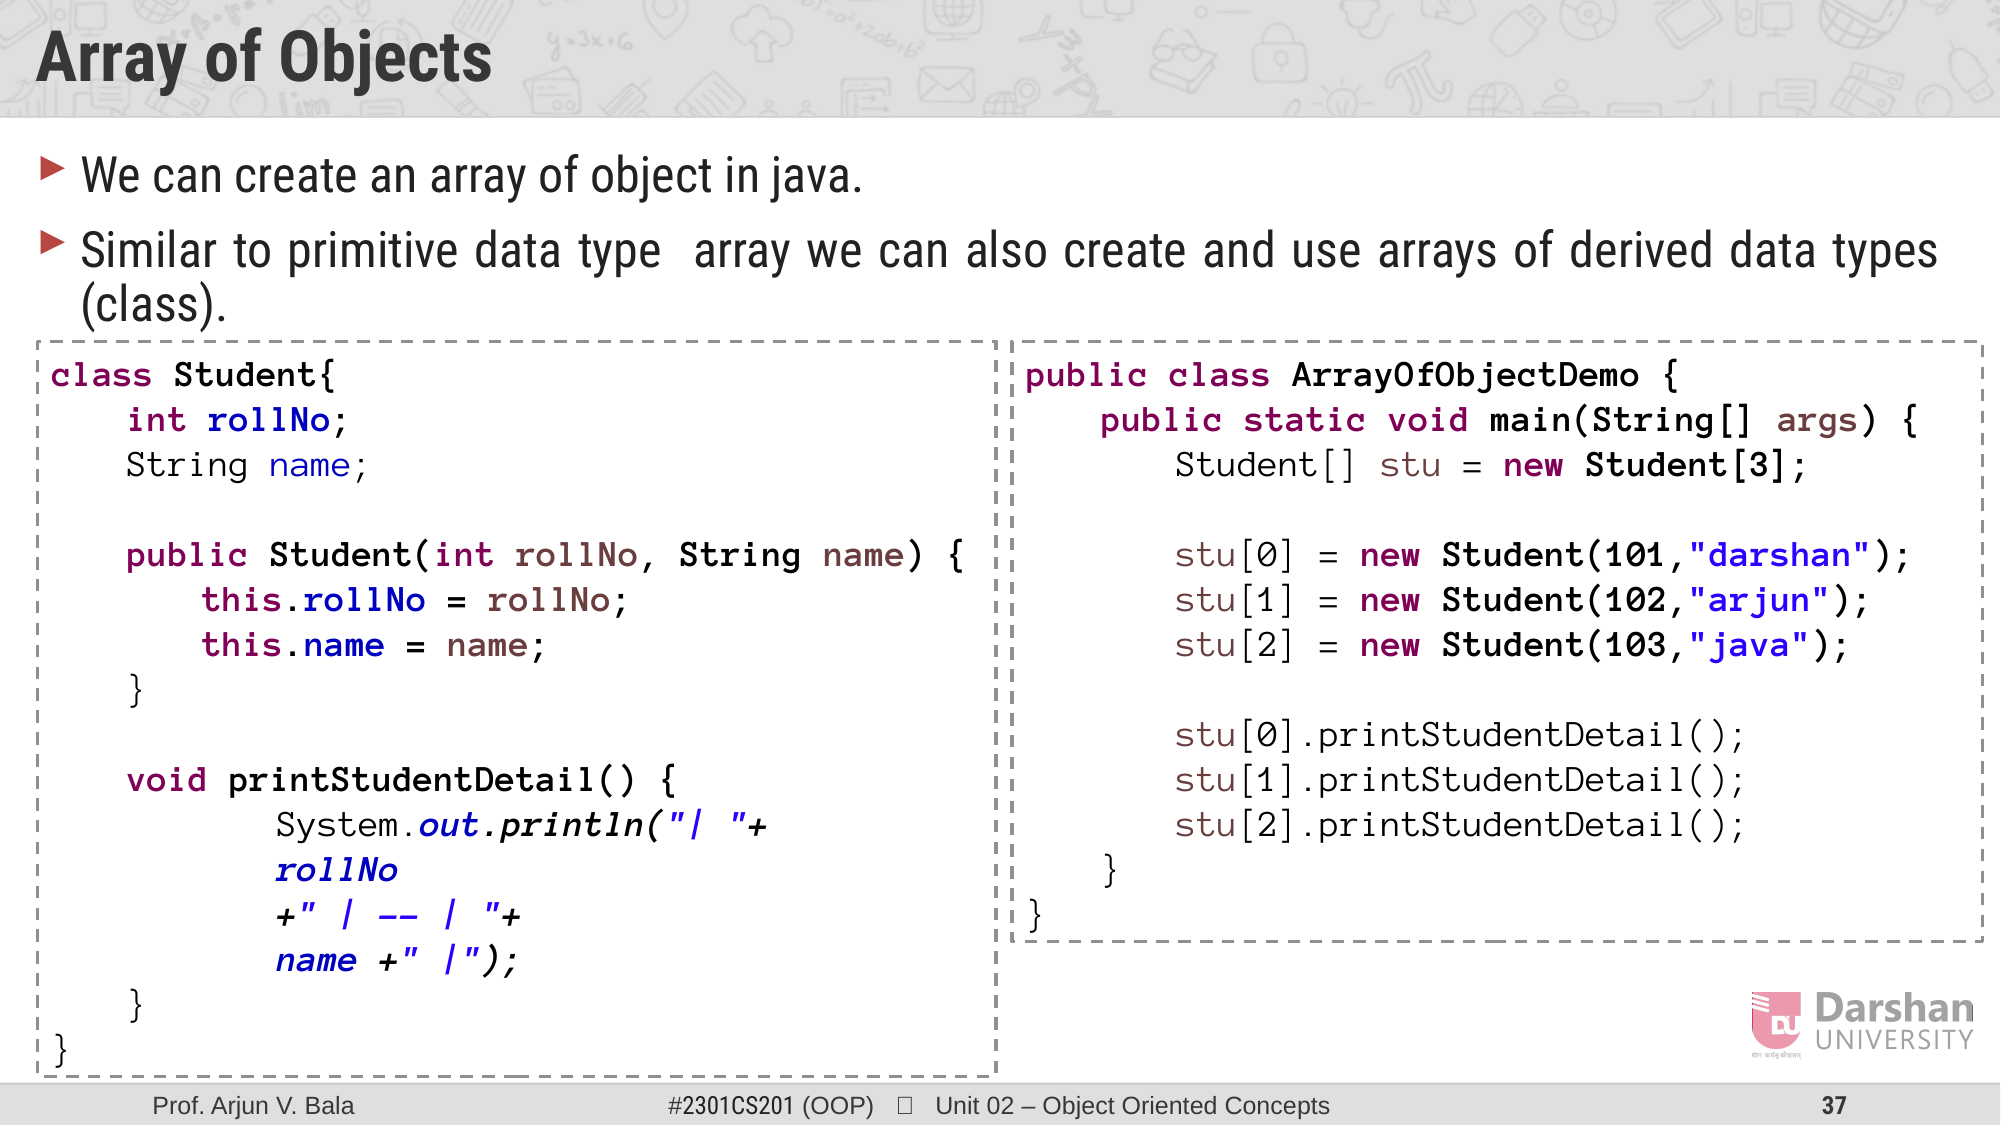

# Array of Objects
We can create an array of object in java.
Similar to primitive data type  array we can also create and use arrays of derived data types (class).
class Student{
int rollNo;
String name;

public Student(int rollNo, String name) {
this.rollNo = rollNo;
this.name = name;
}

void printStudentDetail() {
	System.out.println("| "+
	rollNo
	+" | -- | "+
	name +" |");
}
}
public class ArrayOfObjectDemo {
public static void main(String[] args) {
Student[] stu = new Student[3];

stu[0] = new Student(101,"darshan");
stu[1] = new Student(102,"arjun");
stu[2] = new Student(103,"java");

stu[0].printStudentDetail();
stu[1].printStudentDetail();
stu[2].printStudentDetail();
}
}